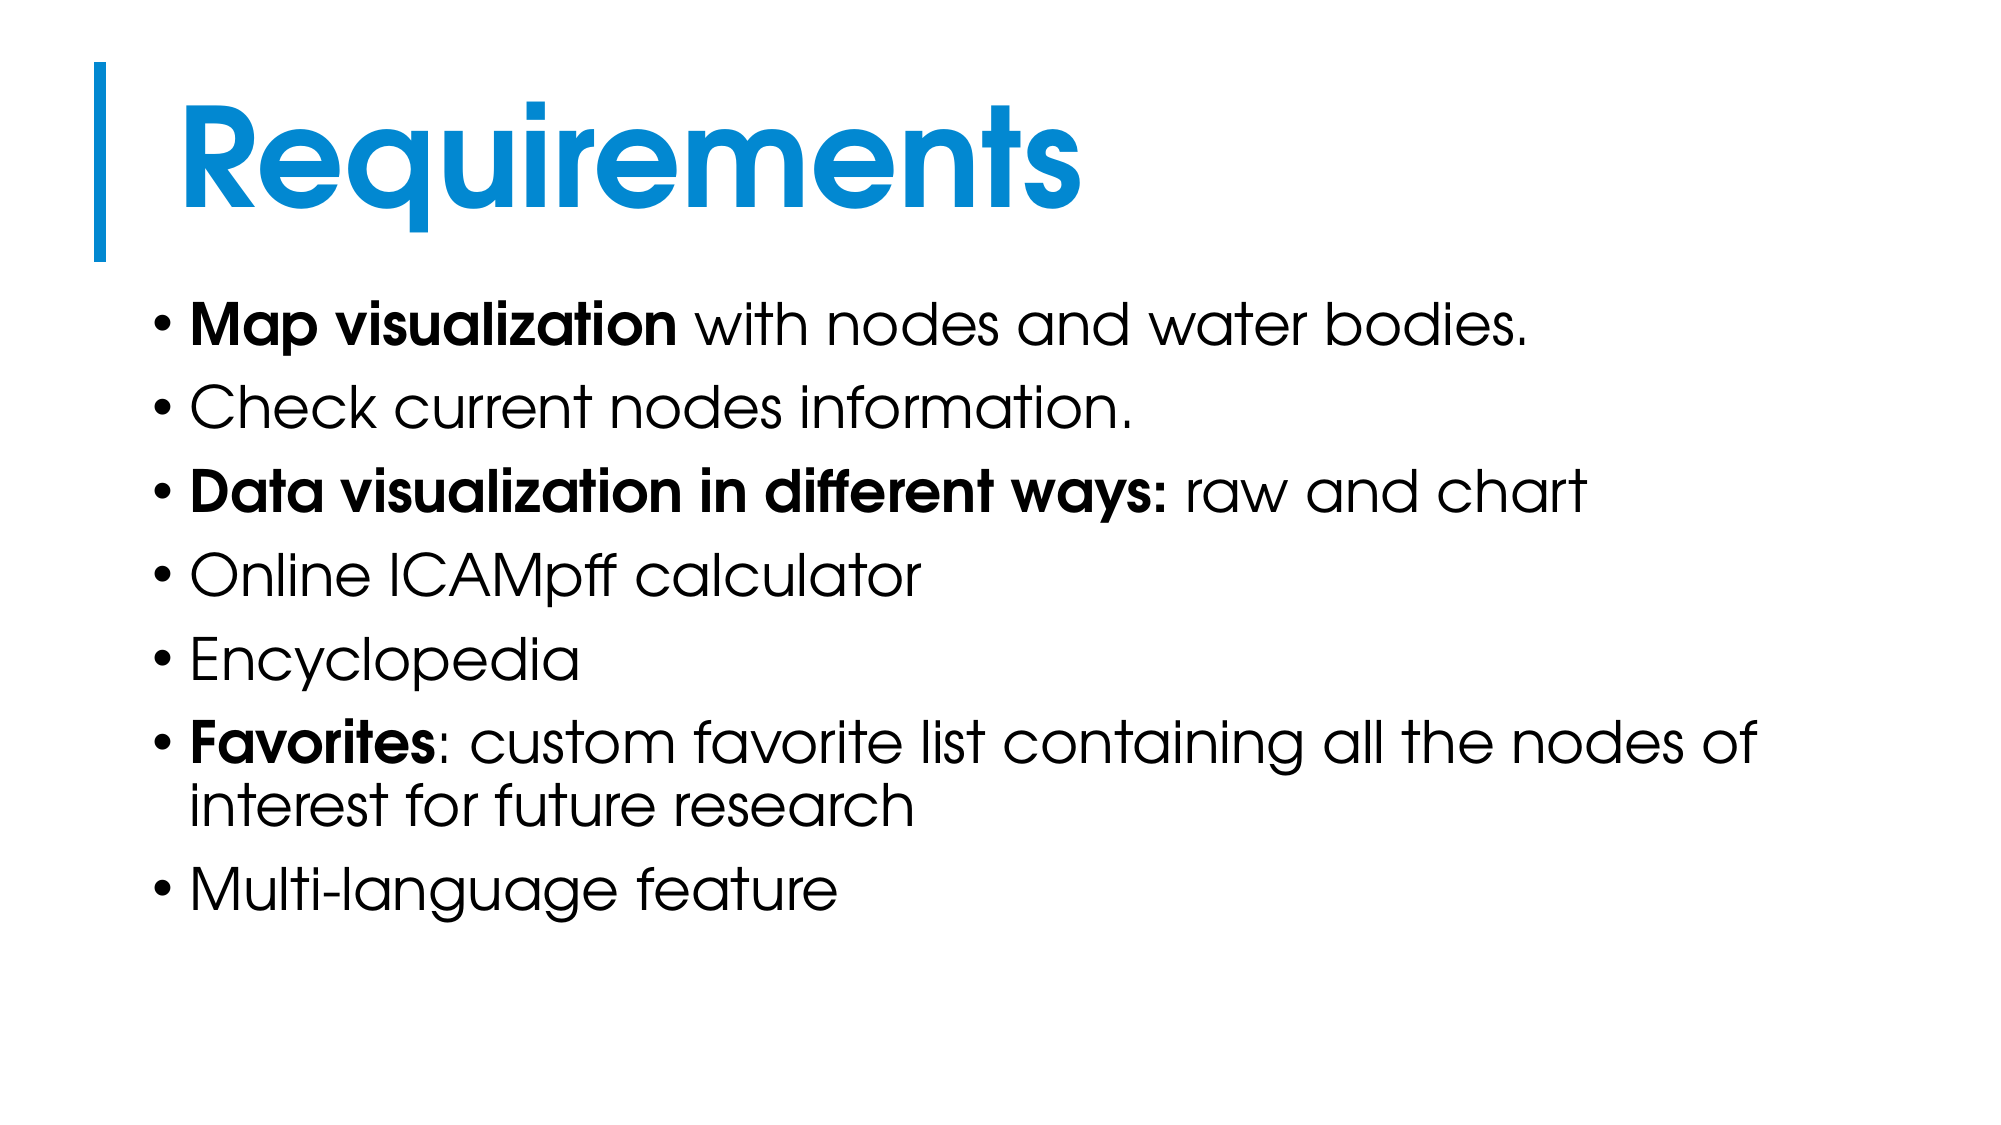

Requirements

Map visualization with nodes and water bodies.
Check current nodes information.
Data visualization in different ways: raw and chart
Online ICAMpff calculator
Encyclopedia
Favorites: custom favorite list containing all the nodes of interest for future research
Multi-language feature